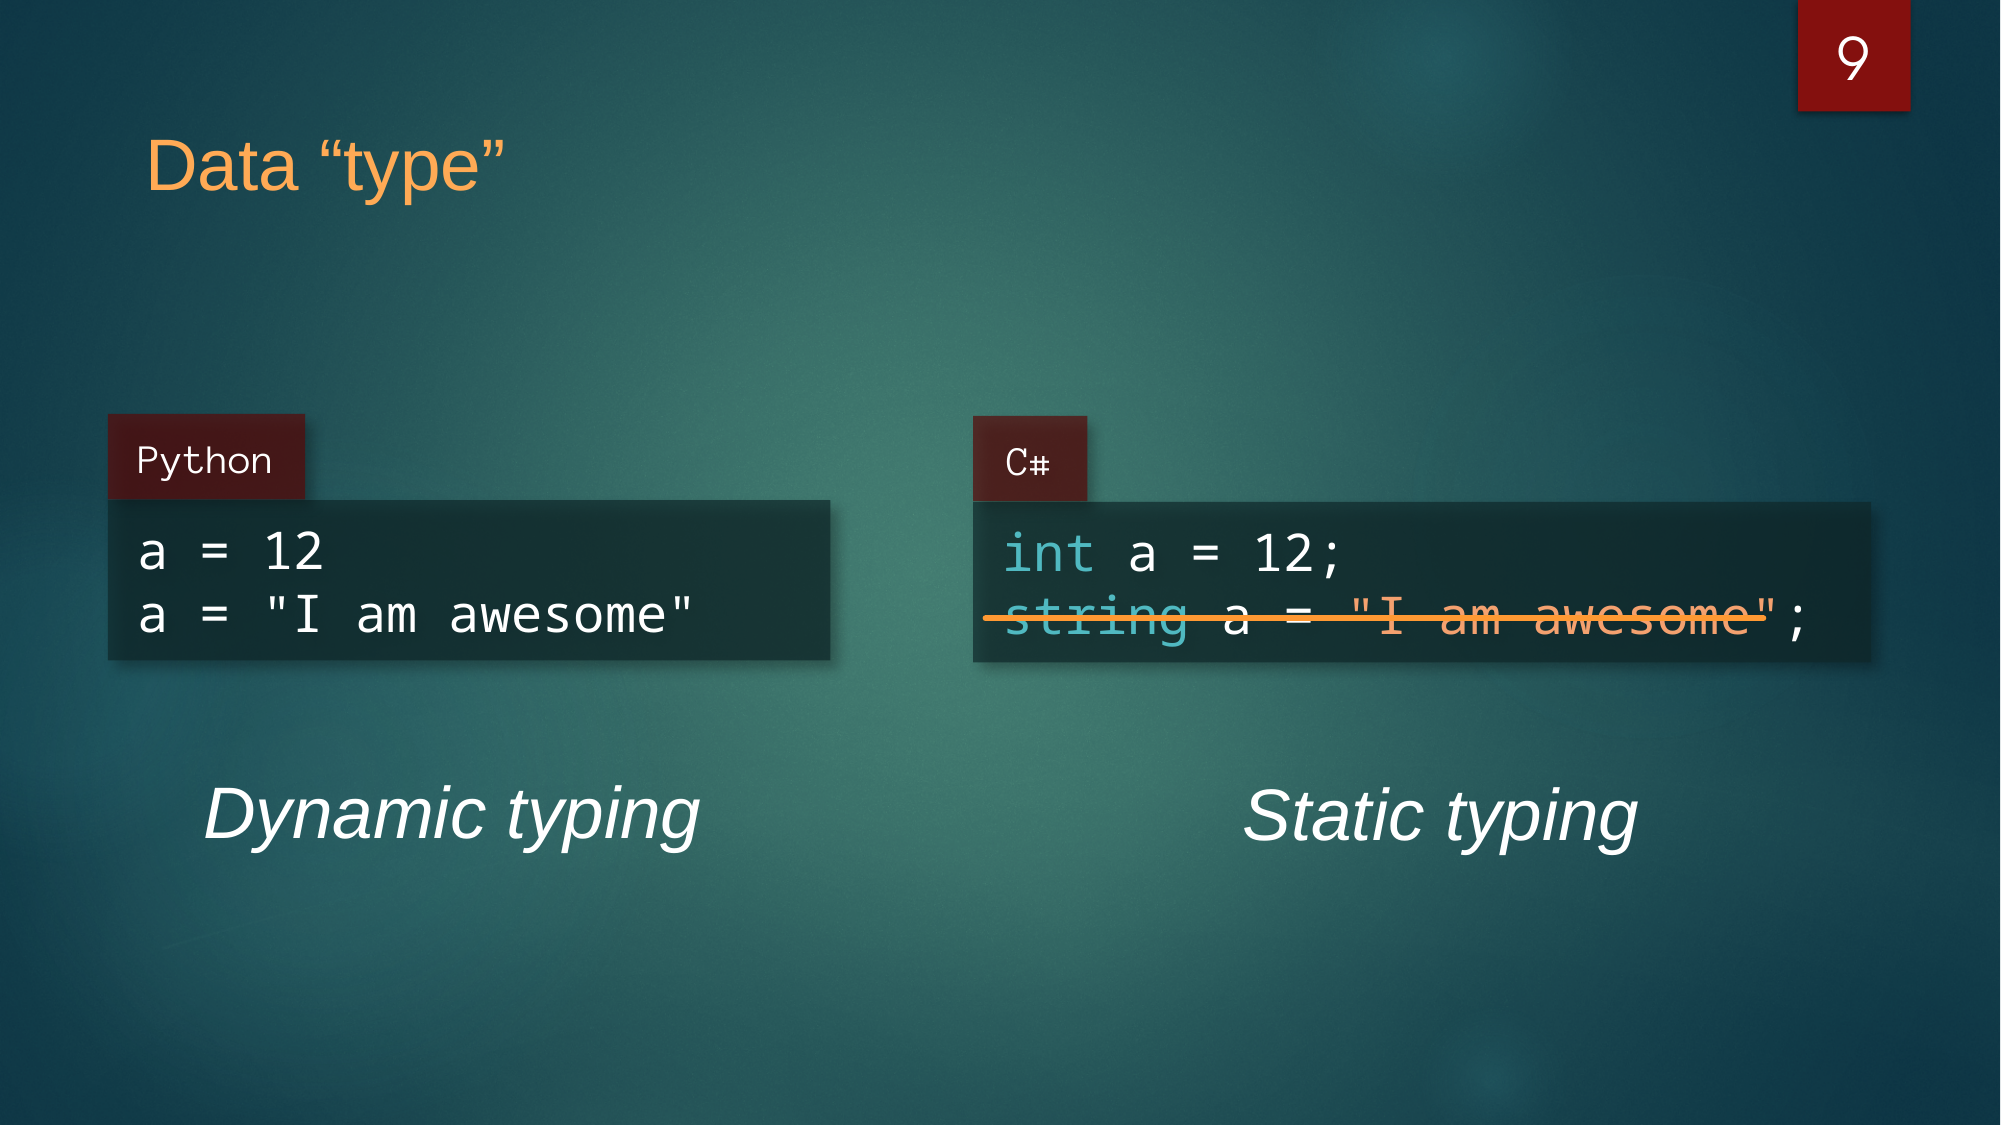

9

Data “type”
Python
C#
a = 12
a = "I am awesome"
int a = 12;
string a = "I am awesome";
Dynamic typing
Static typing